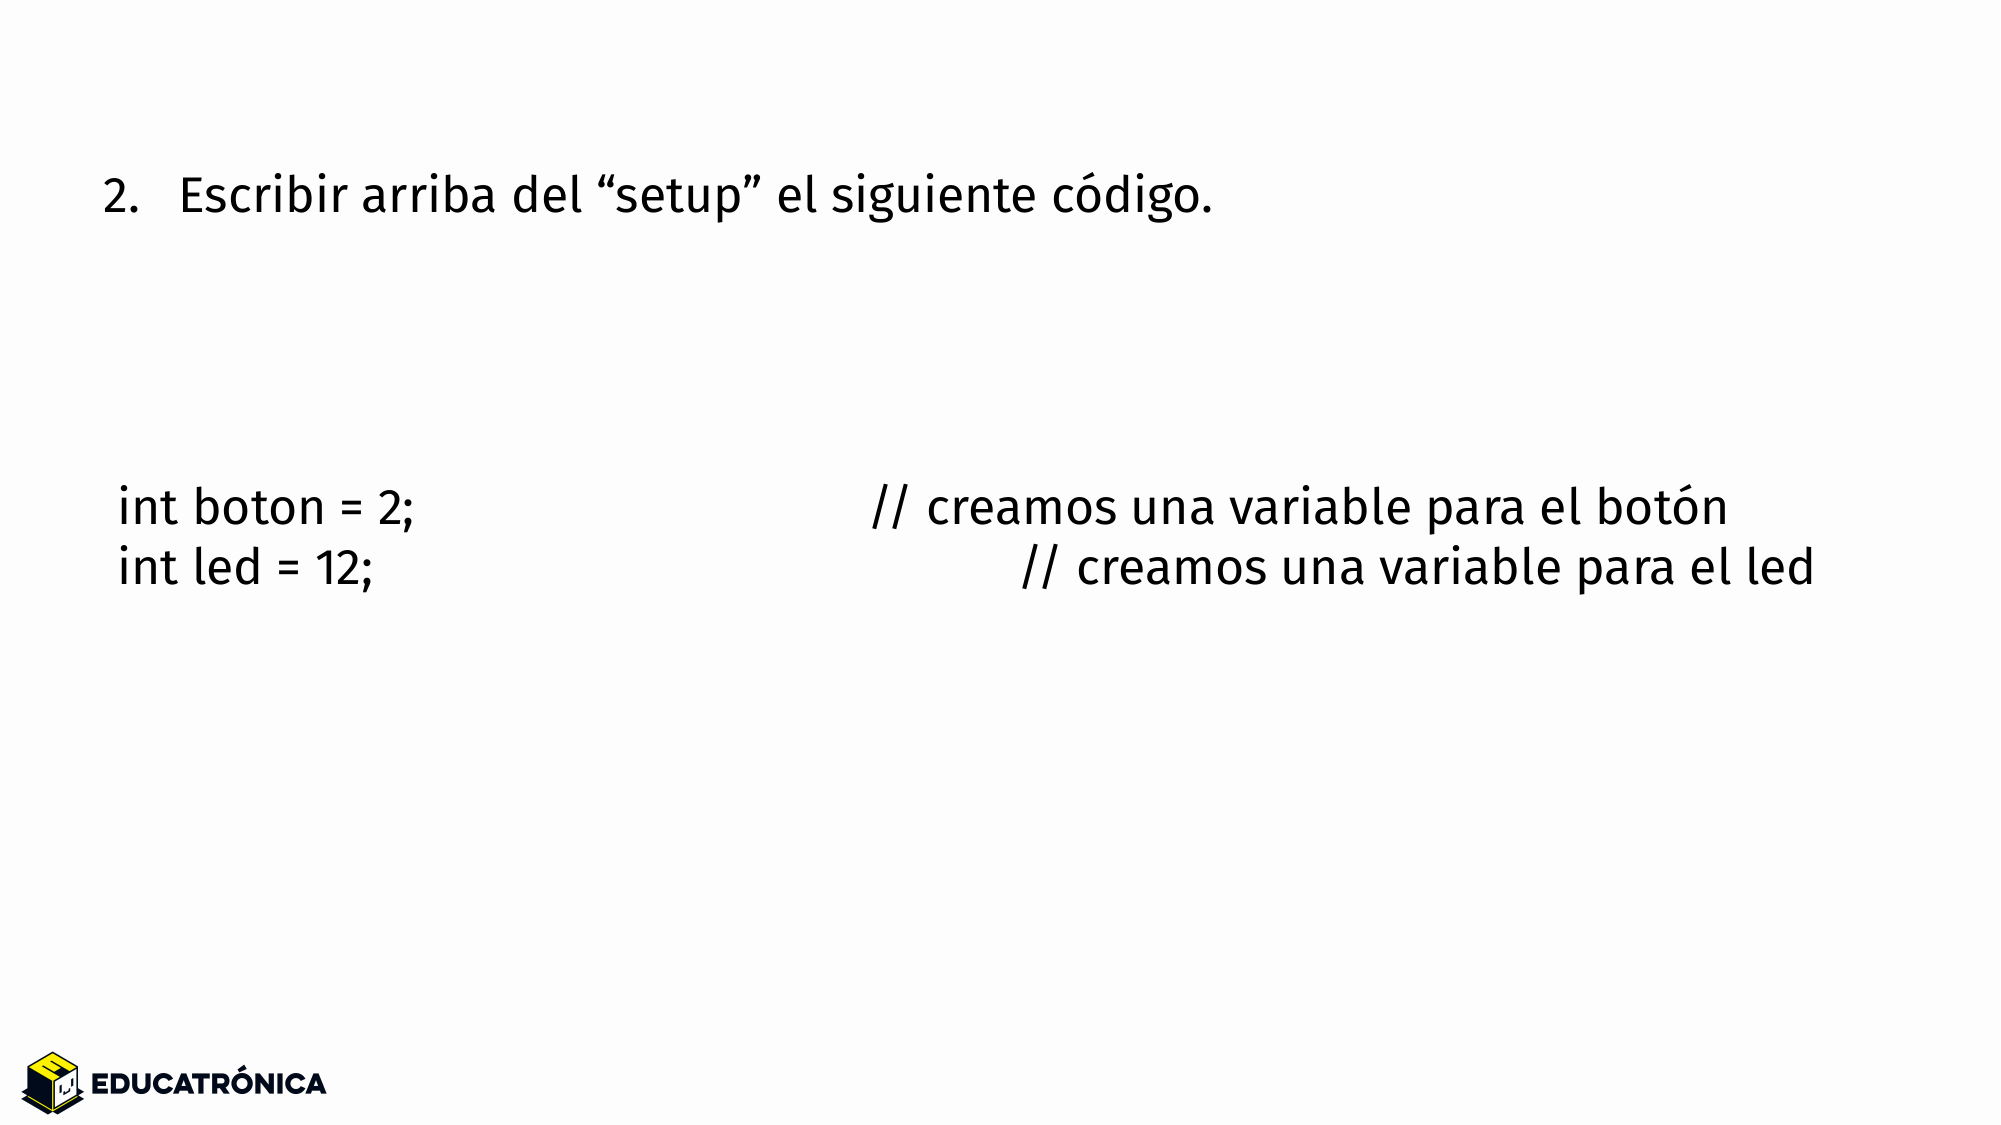

Escribir arriba del “setup” el siguiente código.

int boton = 2;				// creamos una variable para el botón
int led = 12;					// creamos una variable para el led